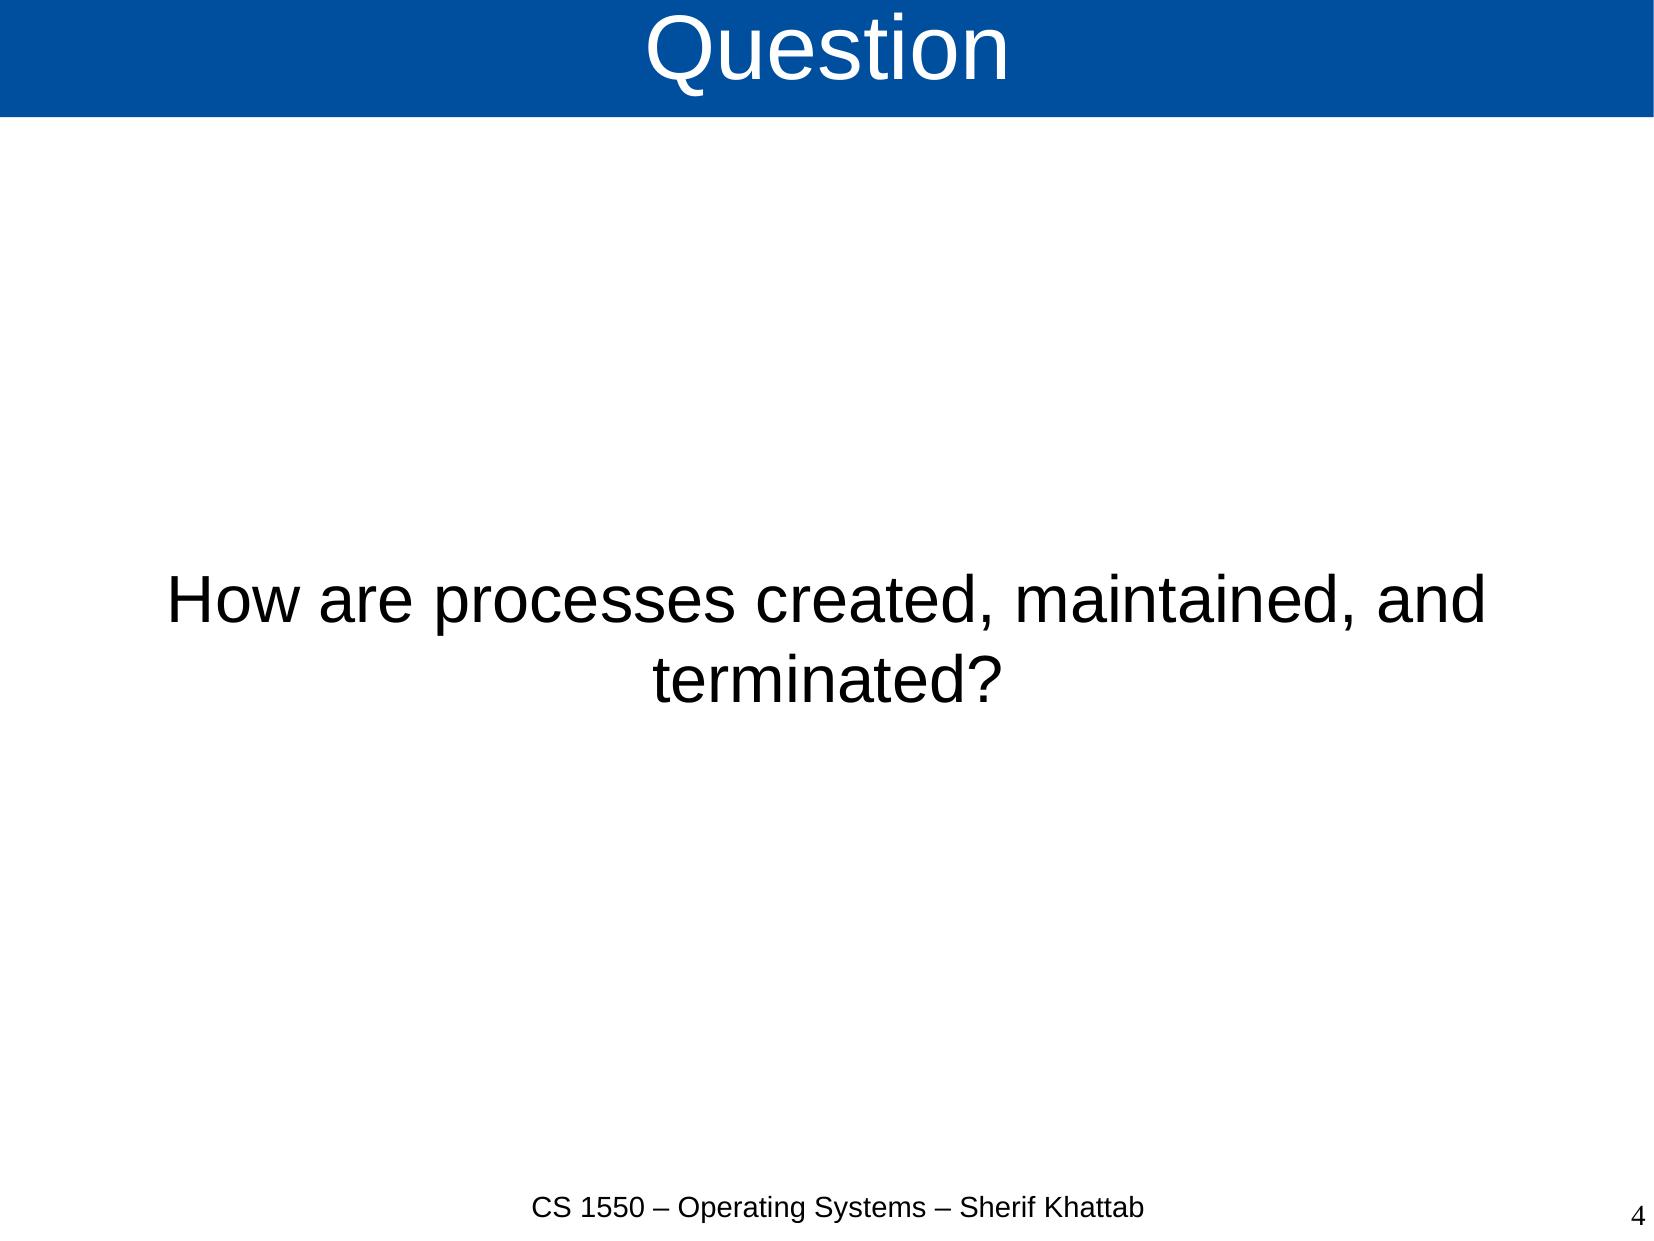

# Question

How are processes created, maintained, and terminated?
CS 1550 – Operating Systems – Sherif Khattab
4